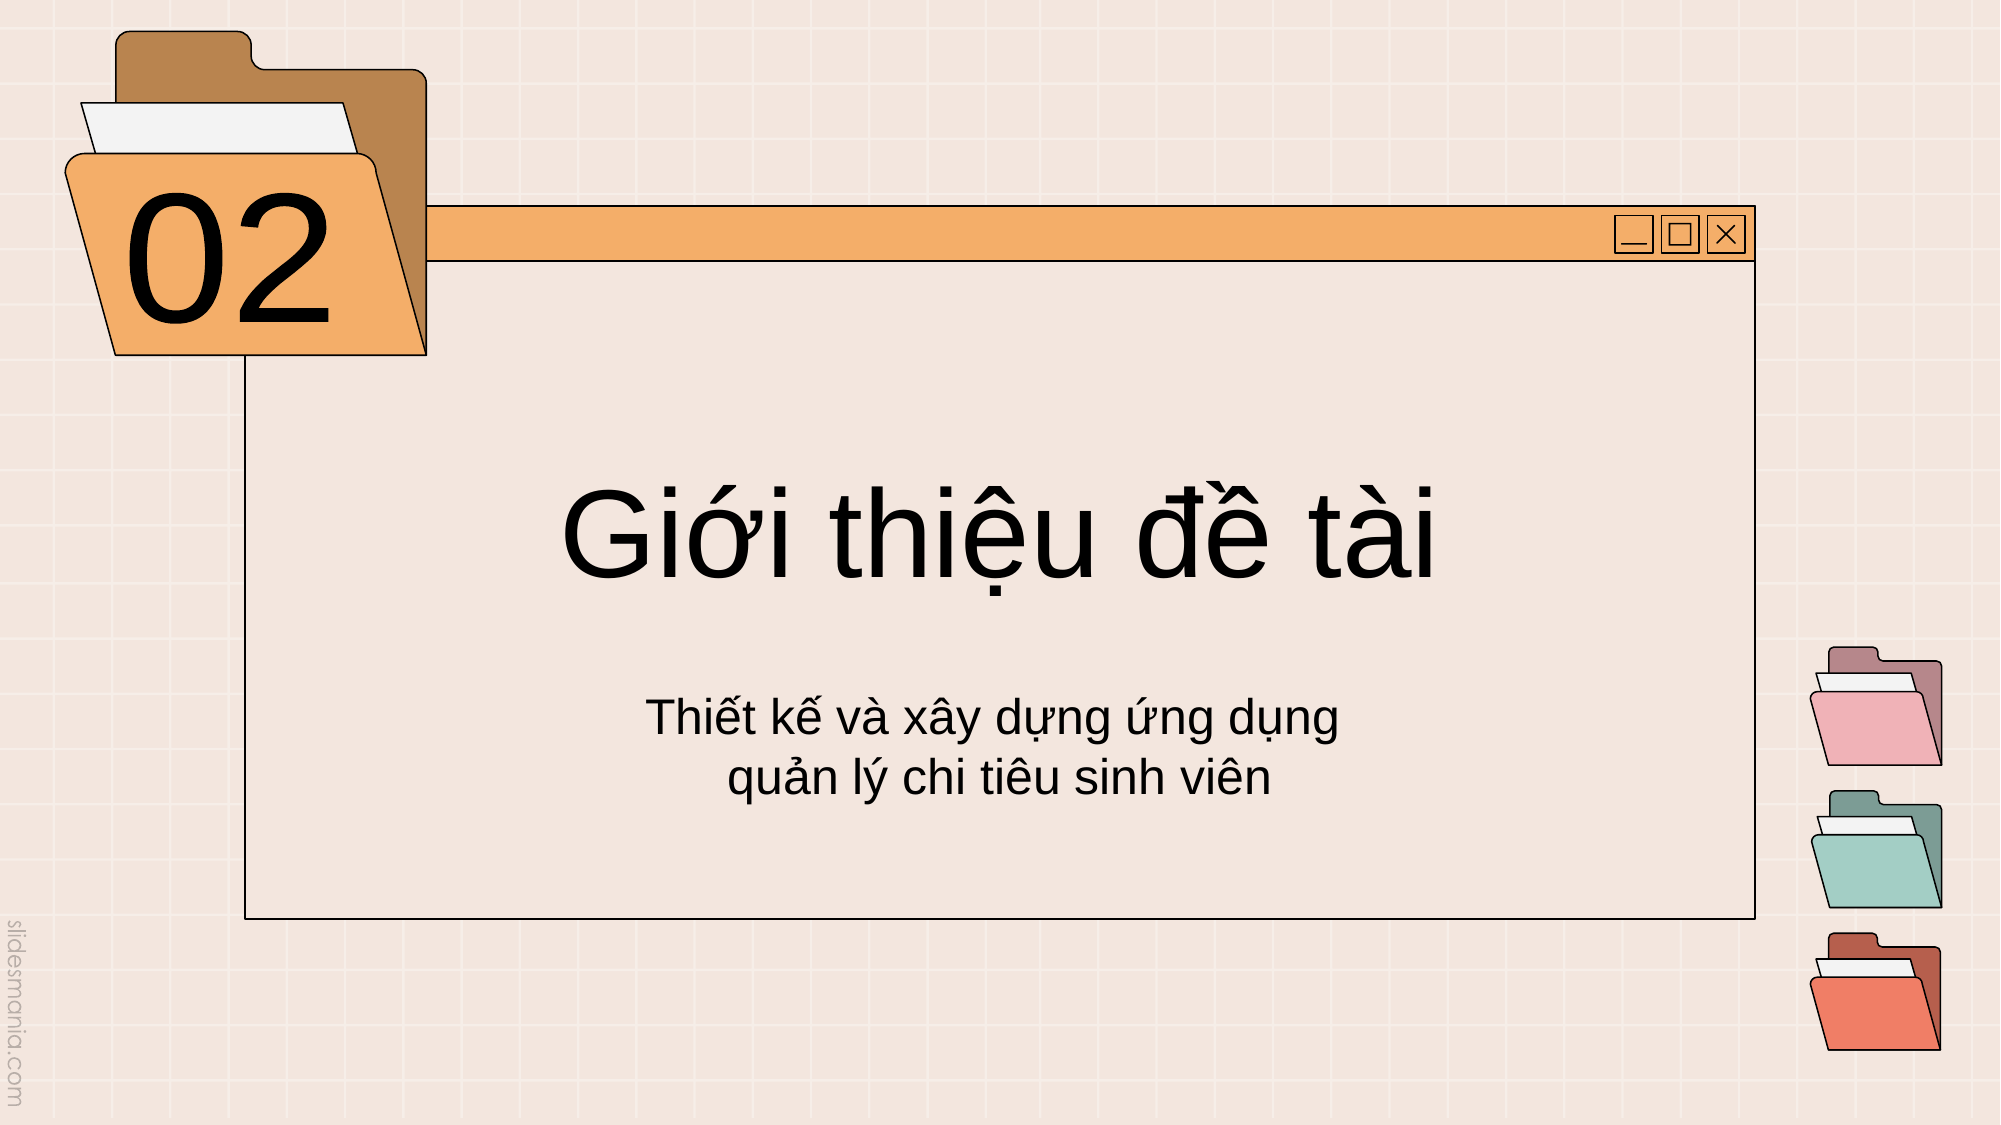

02

# Giới thiệu đề tài

Thiết kế và xây dựng ứng dụng
quản lý chi tiêu sinh viên